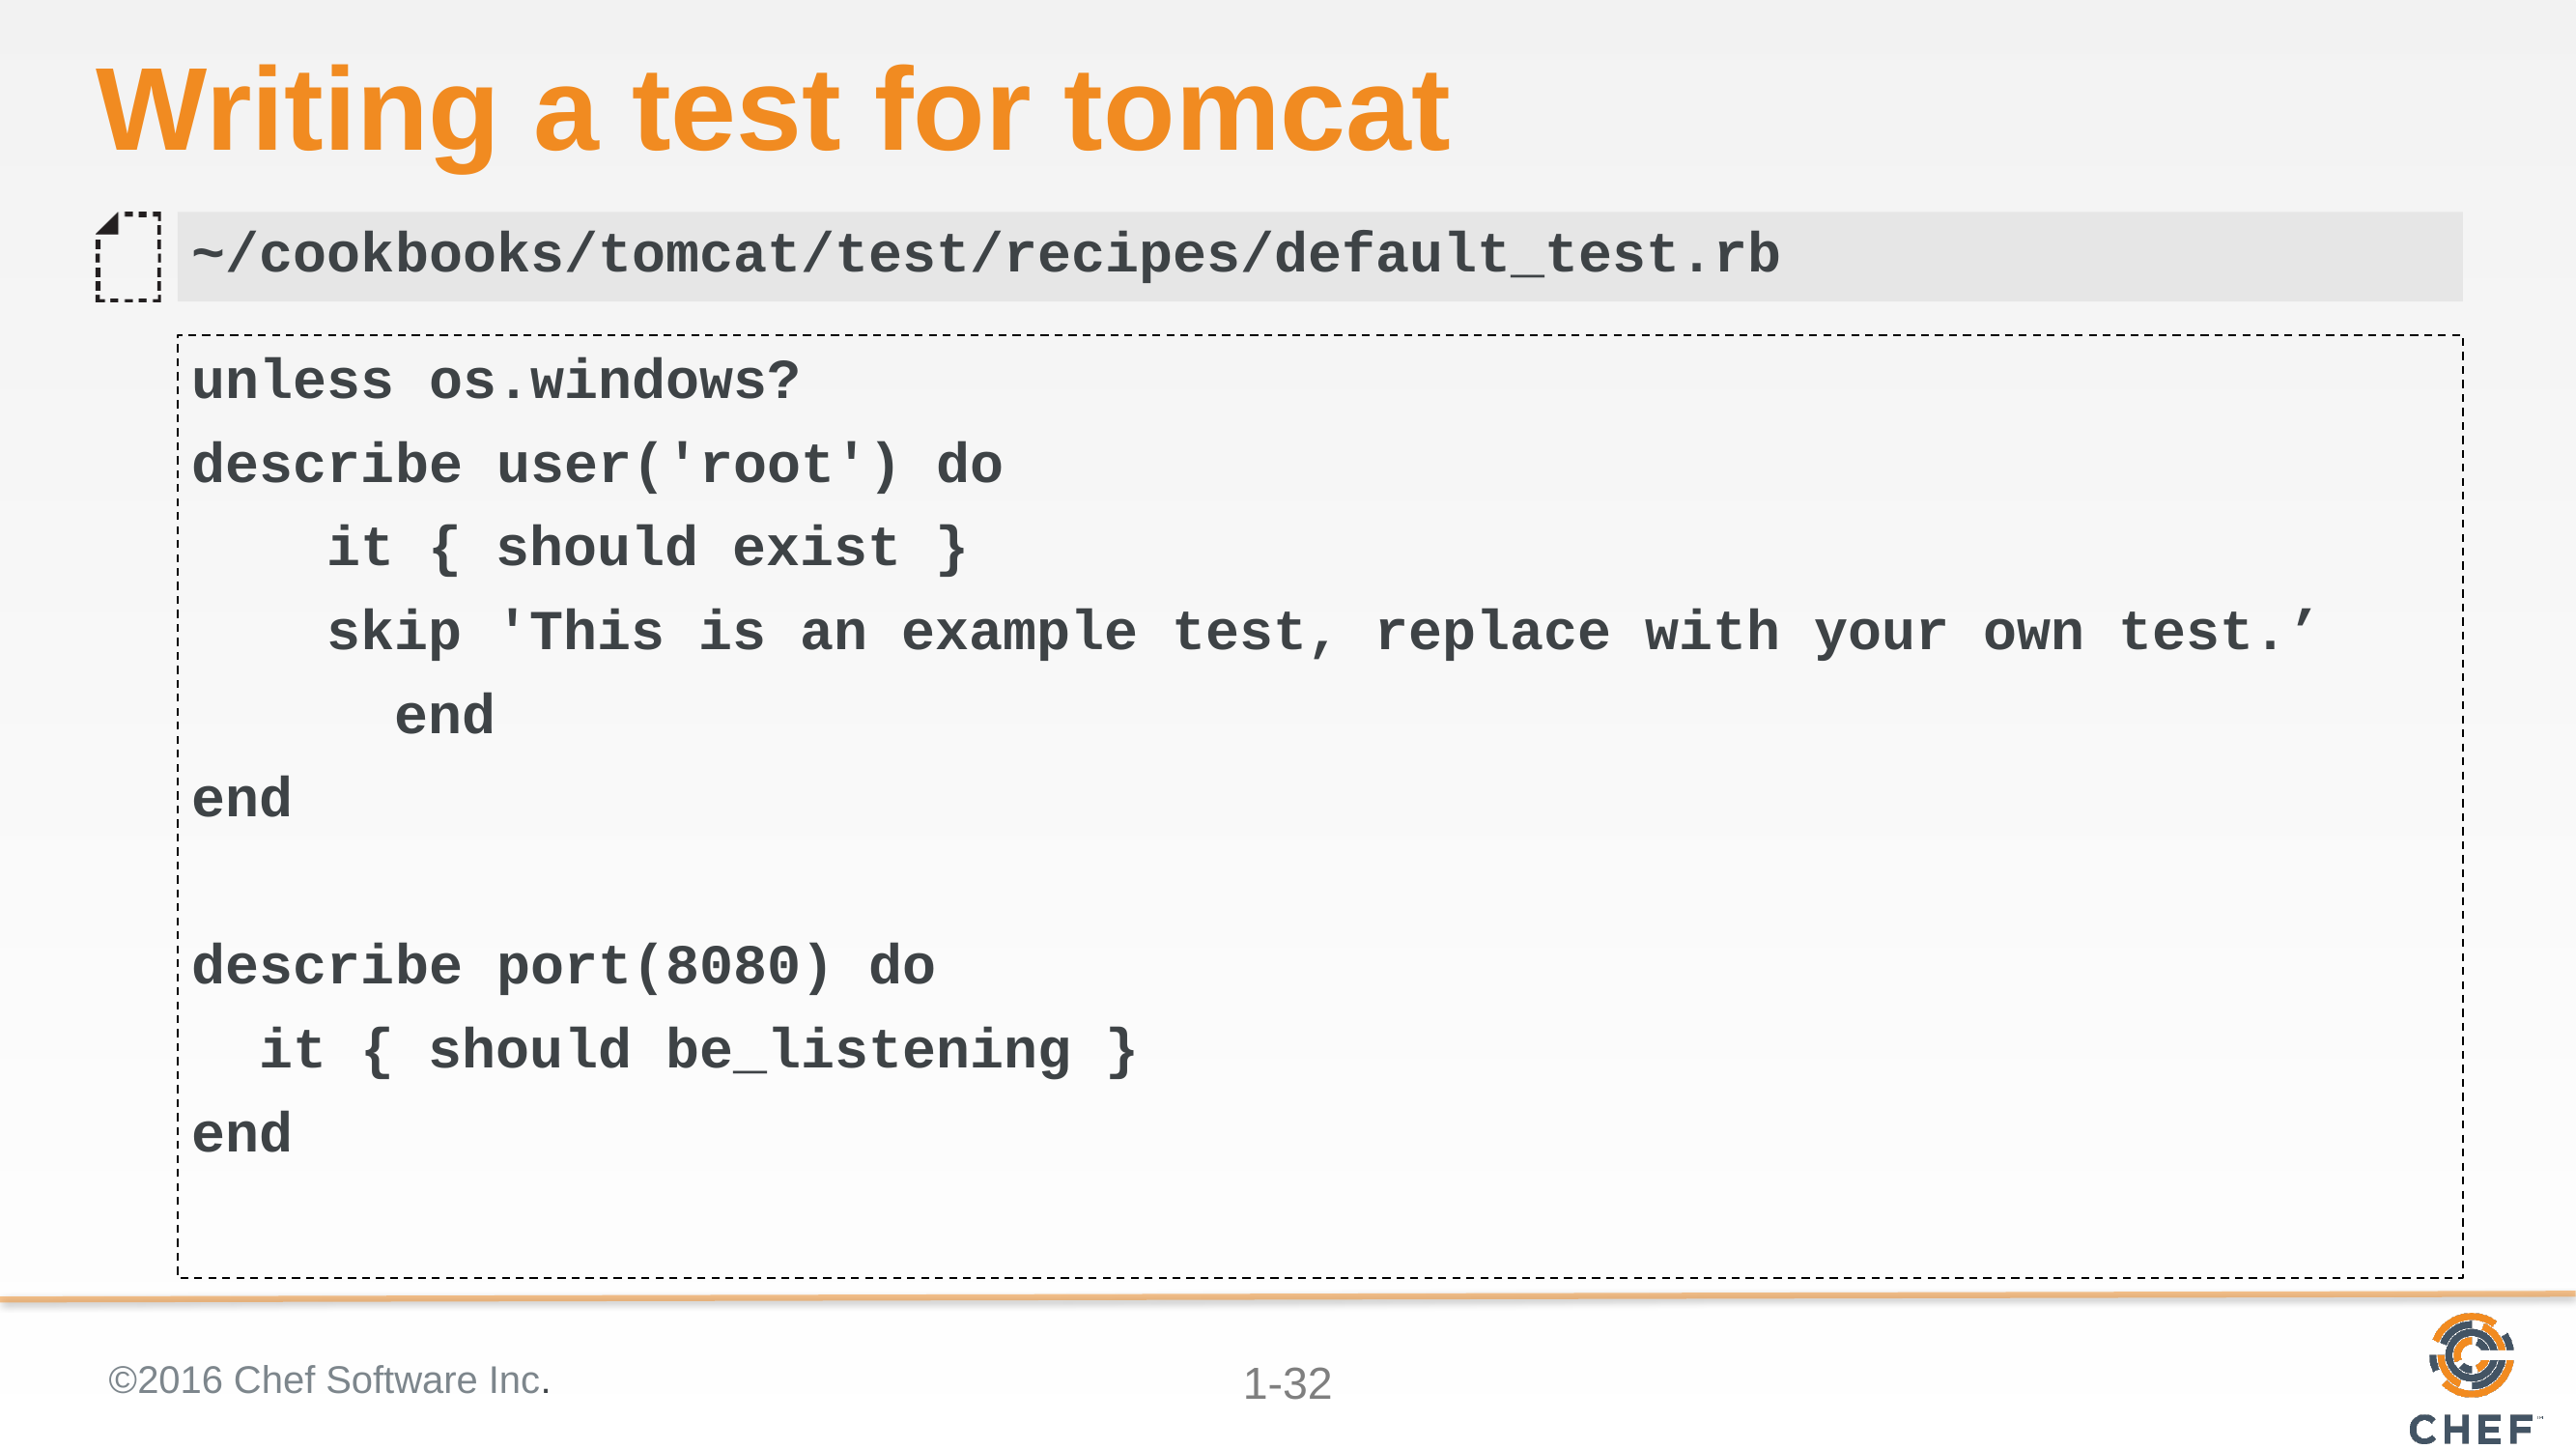

# Writing a test for tomcat
~/cookbooks/tomcat/test/recipes/default_test.rb
unless os.windows?
describe user('root') do
    it { should exist }
    skip 'This is an example test, replace with your own test.’
      end
end

describe port(8080) do
  it { should be_listening }
end